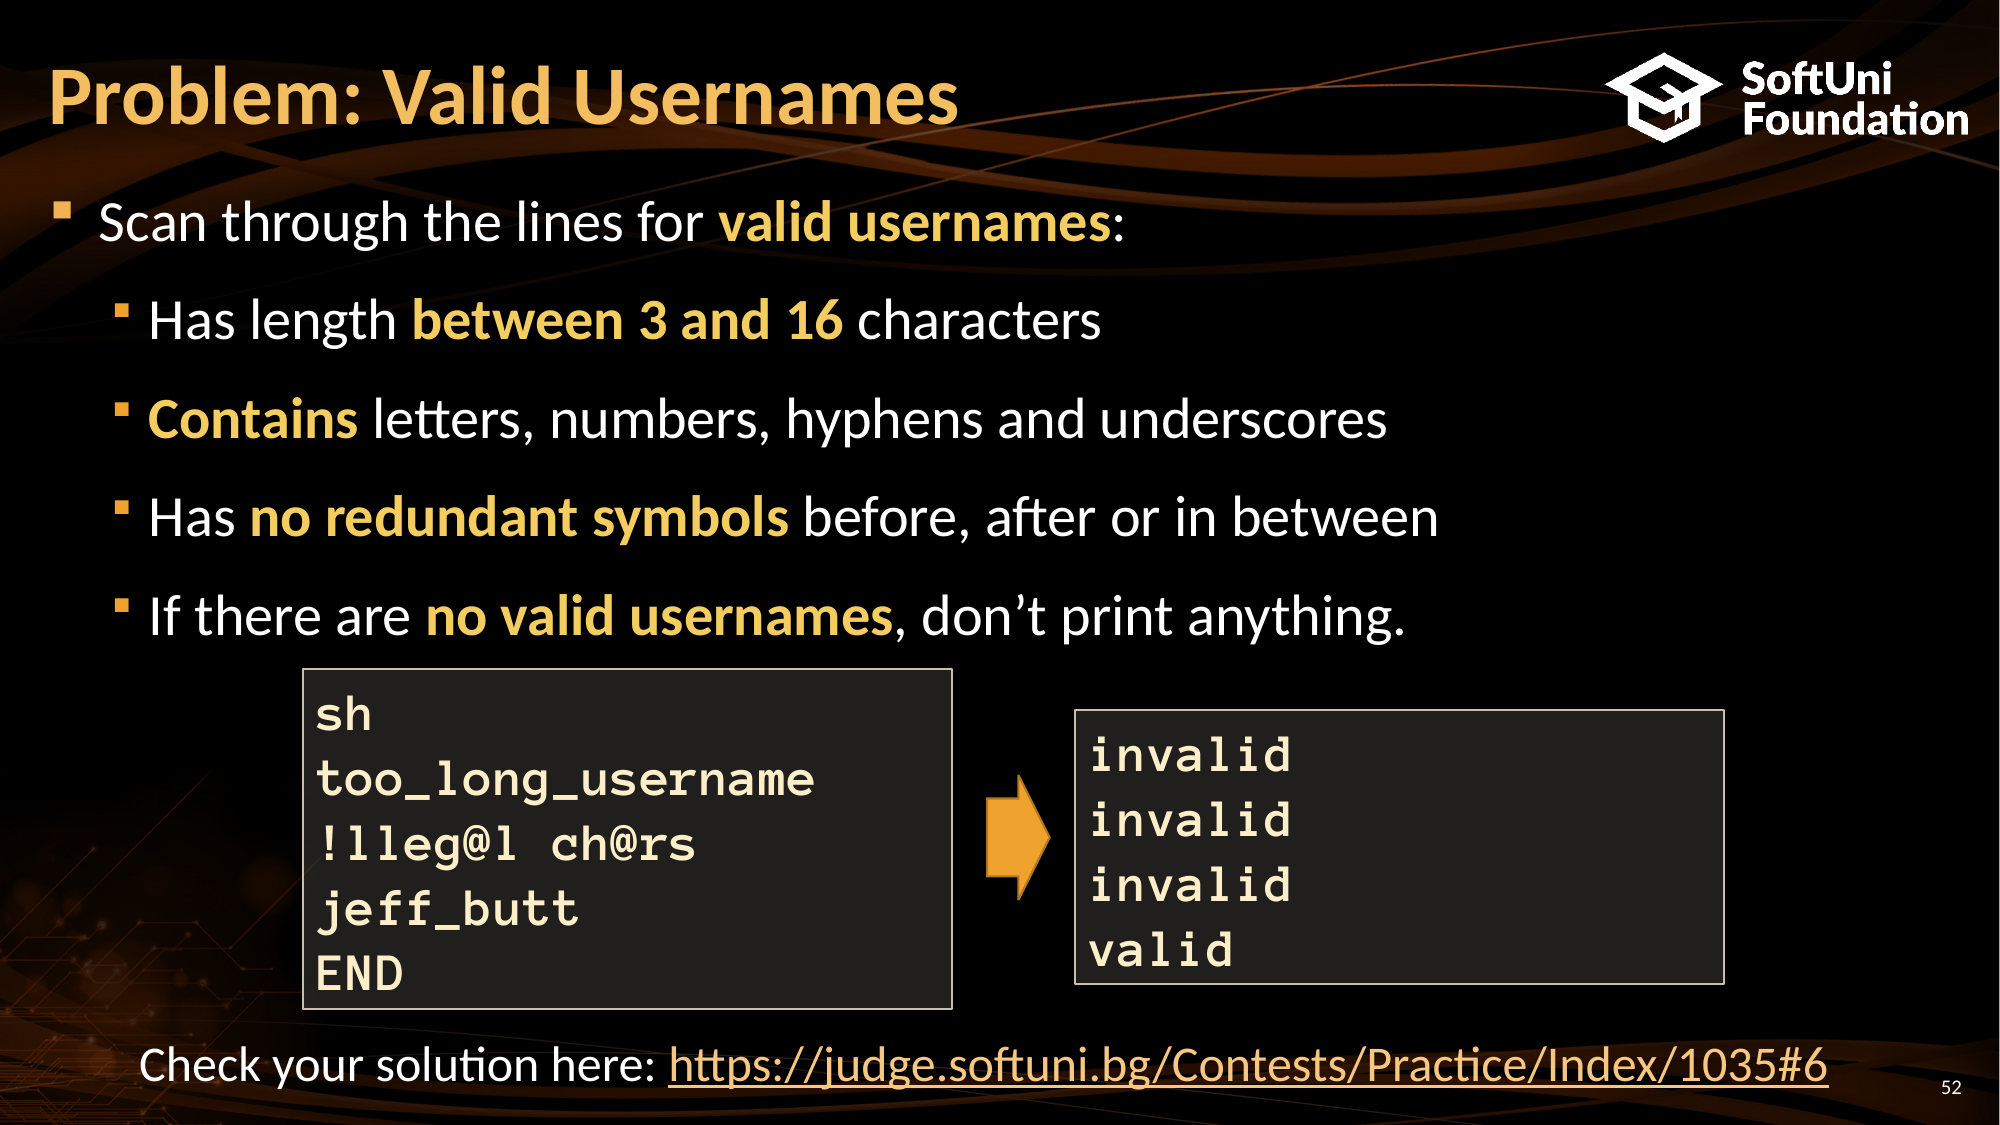

# Problem: Valid Usernames
Scan through the lines for valid usernames:
Has length between 3 and 16 characters
Contains letters, numbers, hyphens and underscores
Has no redundant symbols before, after or in between
If there are no valid usernames, don’t print anything.
sh
too_long_username
!lleg@l ch@rs
jeff_butt
END
invalid
invalid
invalid
valid

Check your solution here: https://judge.softuni.bg/Contests/Practice/Index/1035#6
52